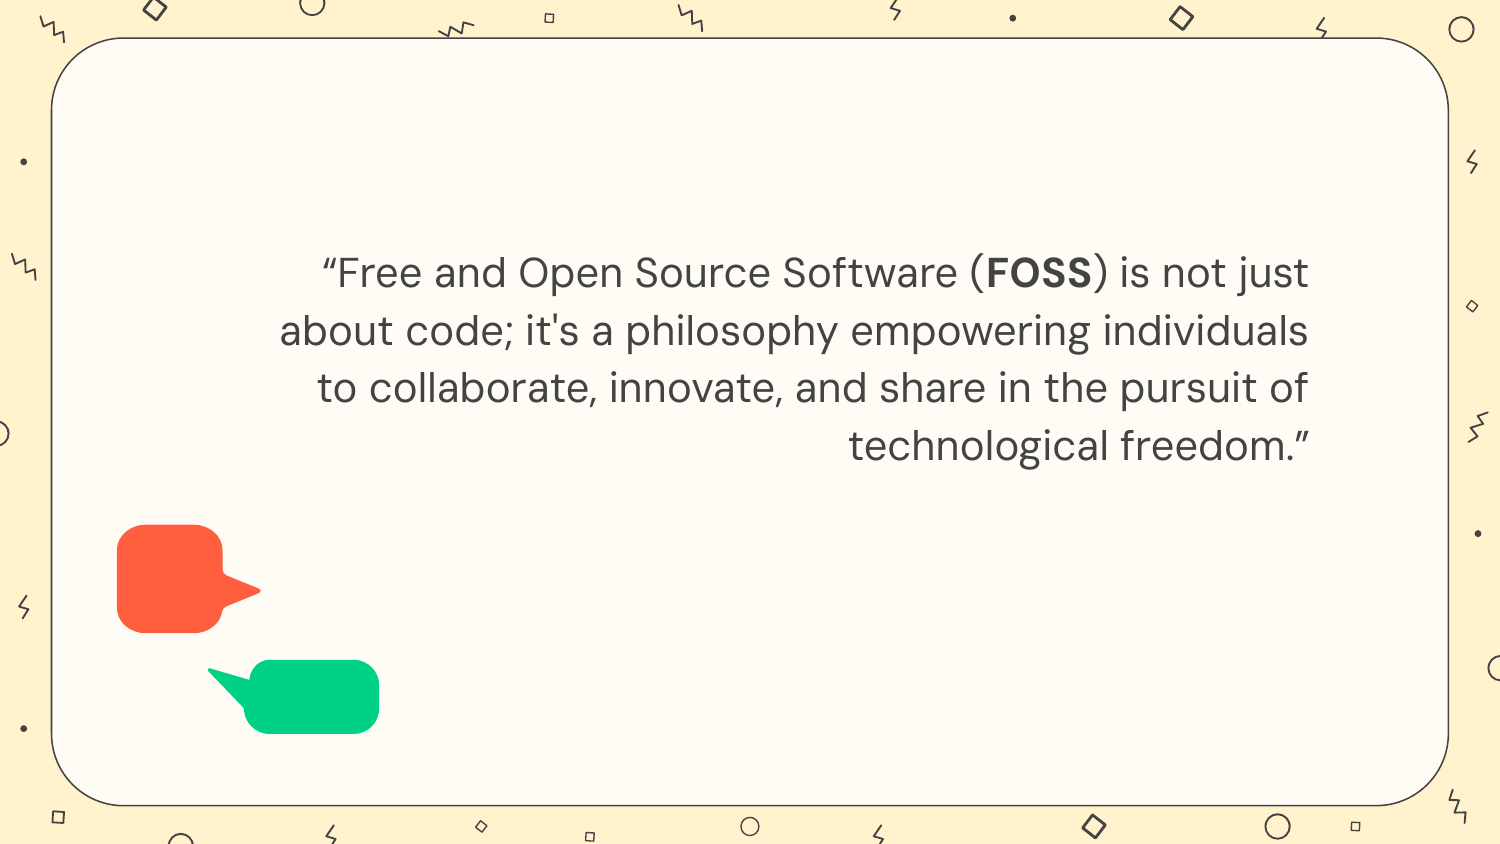

“Free and Open Source Software (FOSS) is not just about code; it's a philosophy empowering individuals to collaborate, innovate, and share in the pursuit of technological freedom.”